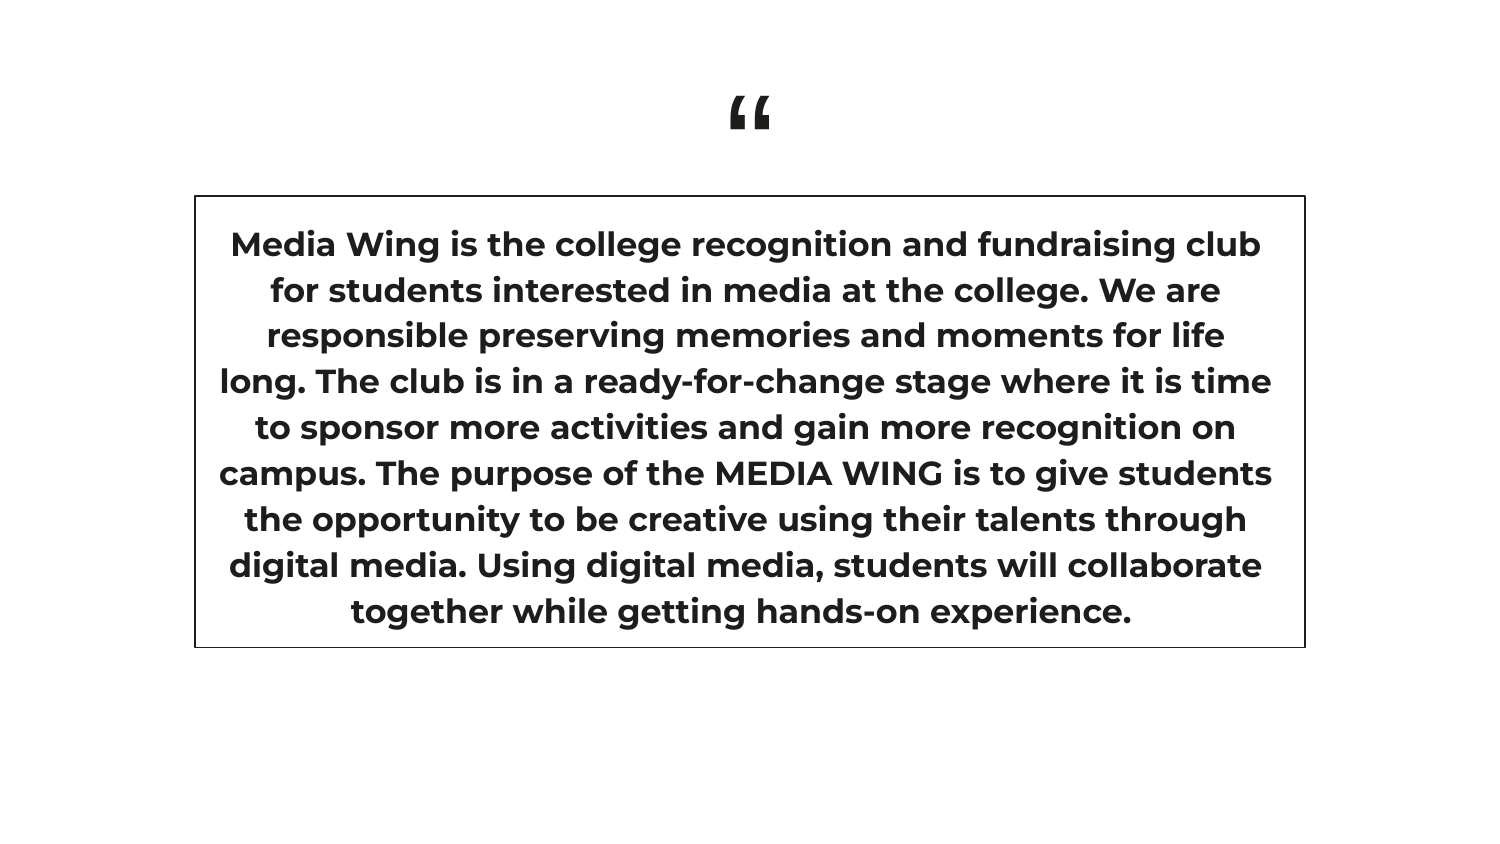

Media Wing is the college recognition and fundraising club for students interested in media at the college. We are responsible preserving memories and moments for life long. The club is in a ready-for-change stage where it is time to sponsor more activities and gain more recognition on campus. The purpose of the MEDIA WING is to give students the opportunity to be creative using their talents through digital media. Using digital media, students will collaborate together while getting hands-on experience.